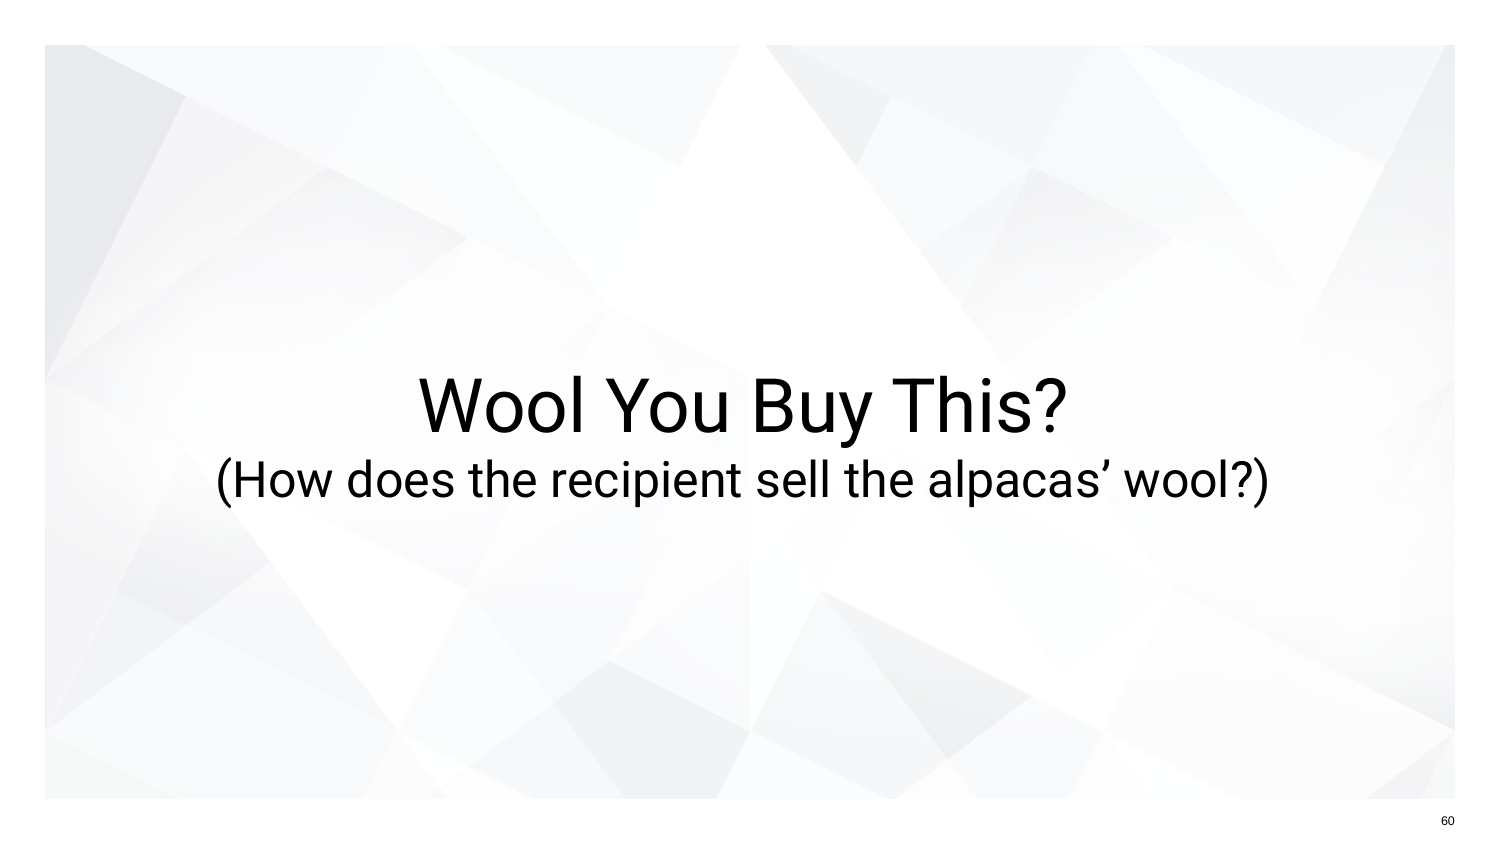

# Wool You Buy This?
(How does the recipient sell the alpacas’ wool?)

60